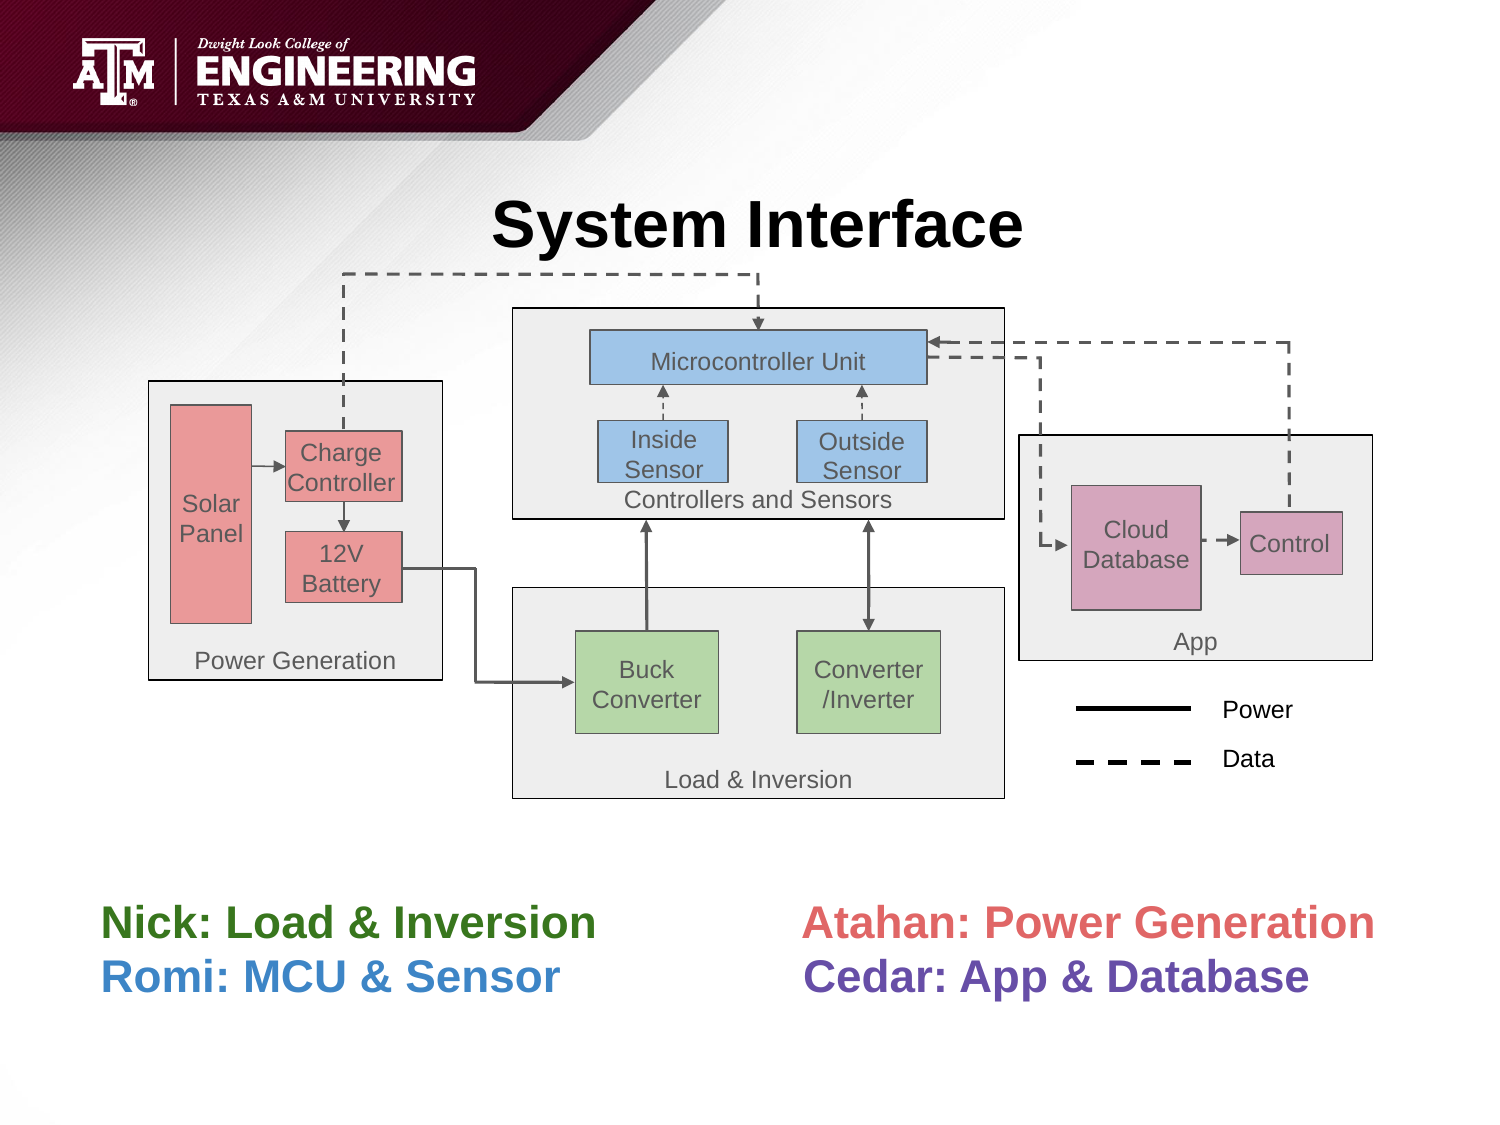

# System Interface

Microcontroller Unit

Inside Sensor
Outside Sensor

Charge Controller

Controllers and Sensors
Solar Panel

Cloud Database
Control

12V Battery

App

Power Generation
Converter/Inverter
Buck Converter
Power

Data
Load & Inversion
Nick: Load & Inversion                Atahan: Power Generation
Romi: MCU & Sensor                   Cedar: App & Database